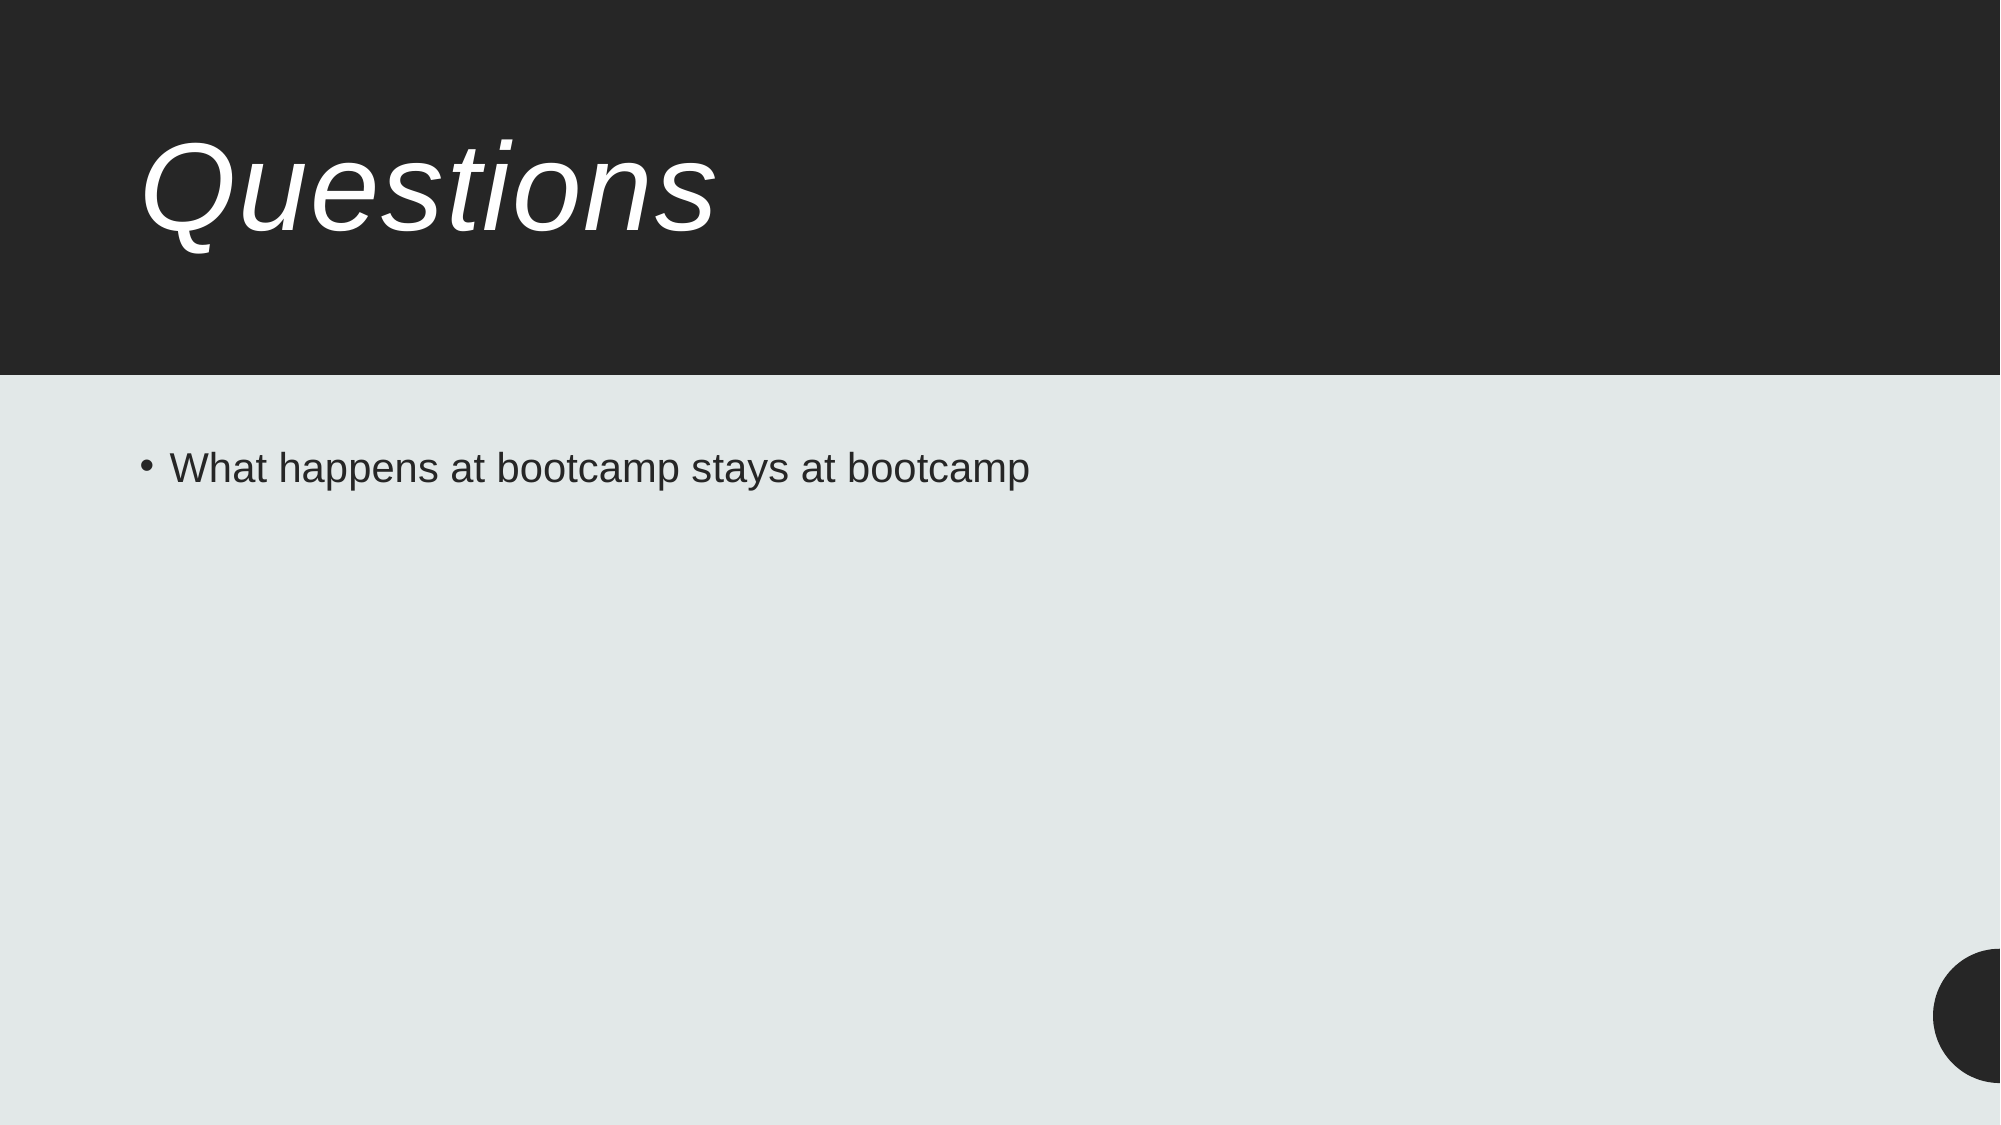

# Questions
What happens at bootcamp stays at bootcamp